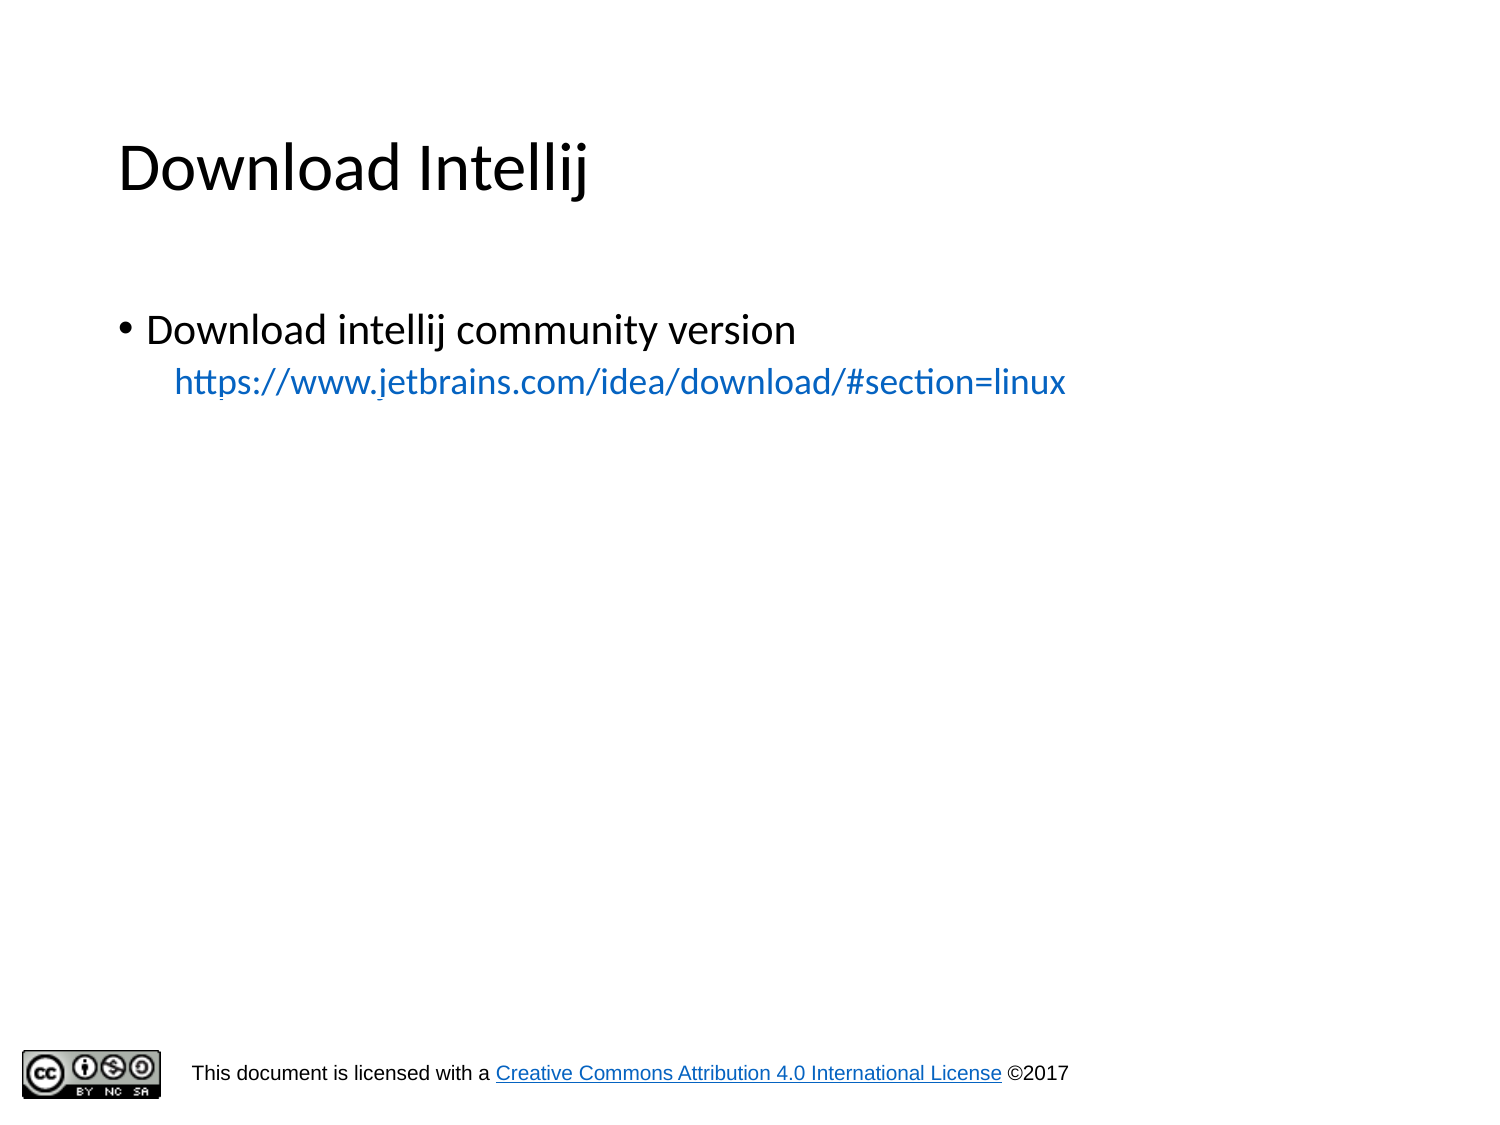

# Download Intellij
Download intellij community version
https://www.jetbrains.com/idea/download/#section=linux